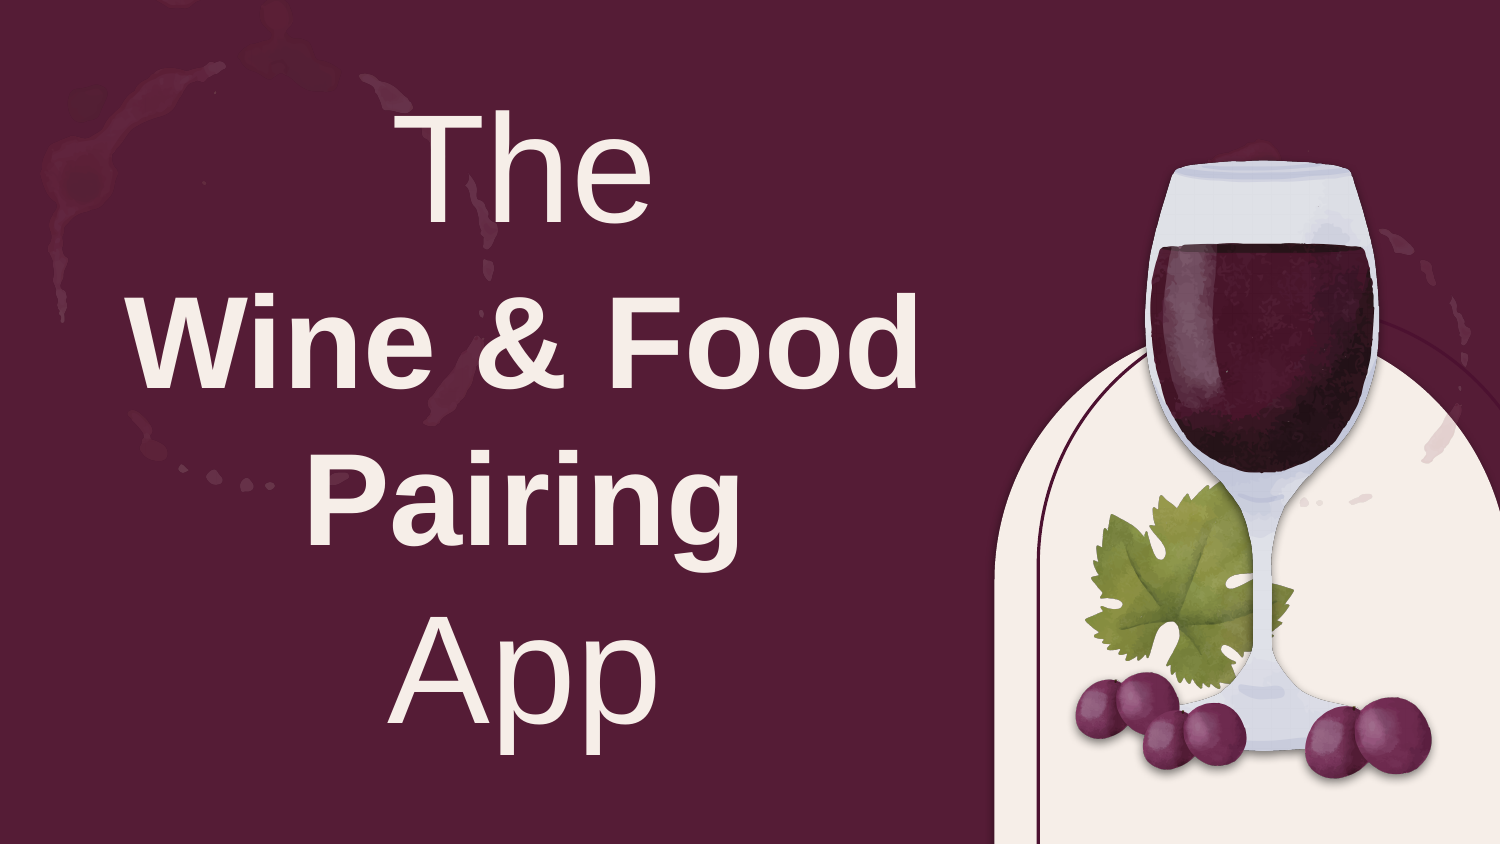

The
# Wine & Food Pairing
App